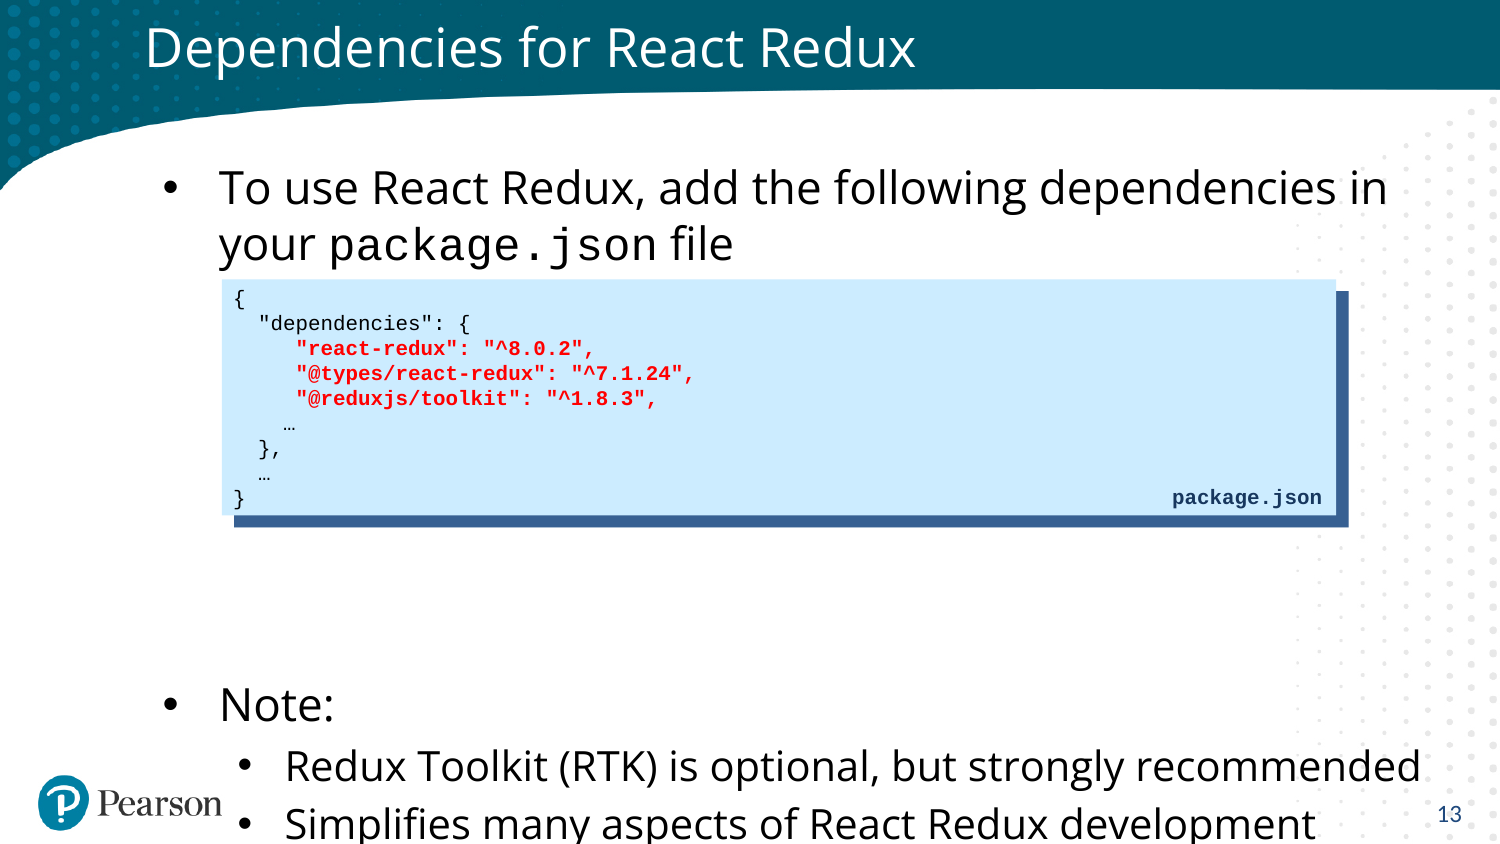

# Dependencies for React Redux
To use React Redux, add the following dependencies in your package.json file

Note:
Redux Toolkit (RTK) is optional, but strongly recommended
Simplifies many aspects of React Redux development

{
  "dependencies": {
     "react-redux": "^8.0.2",
     "@types/react-redux": "^7.1.24",
     "@reduxjs/toolkit": "^1.8.3",
    …
  },
  …
}
package.json
13